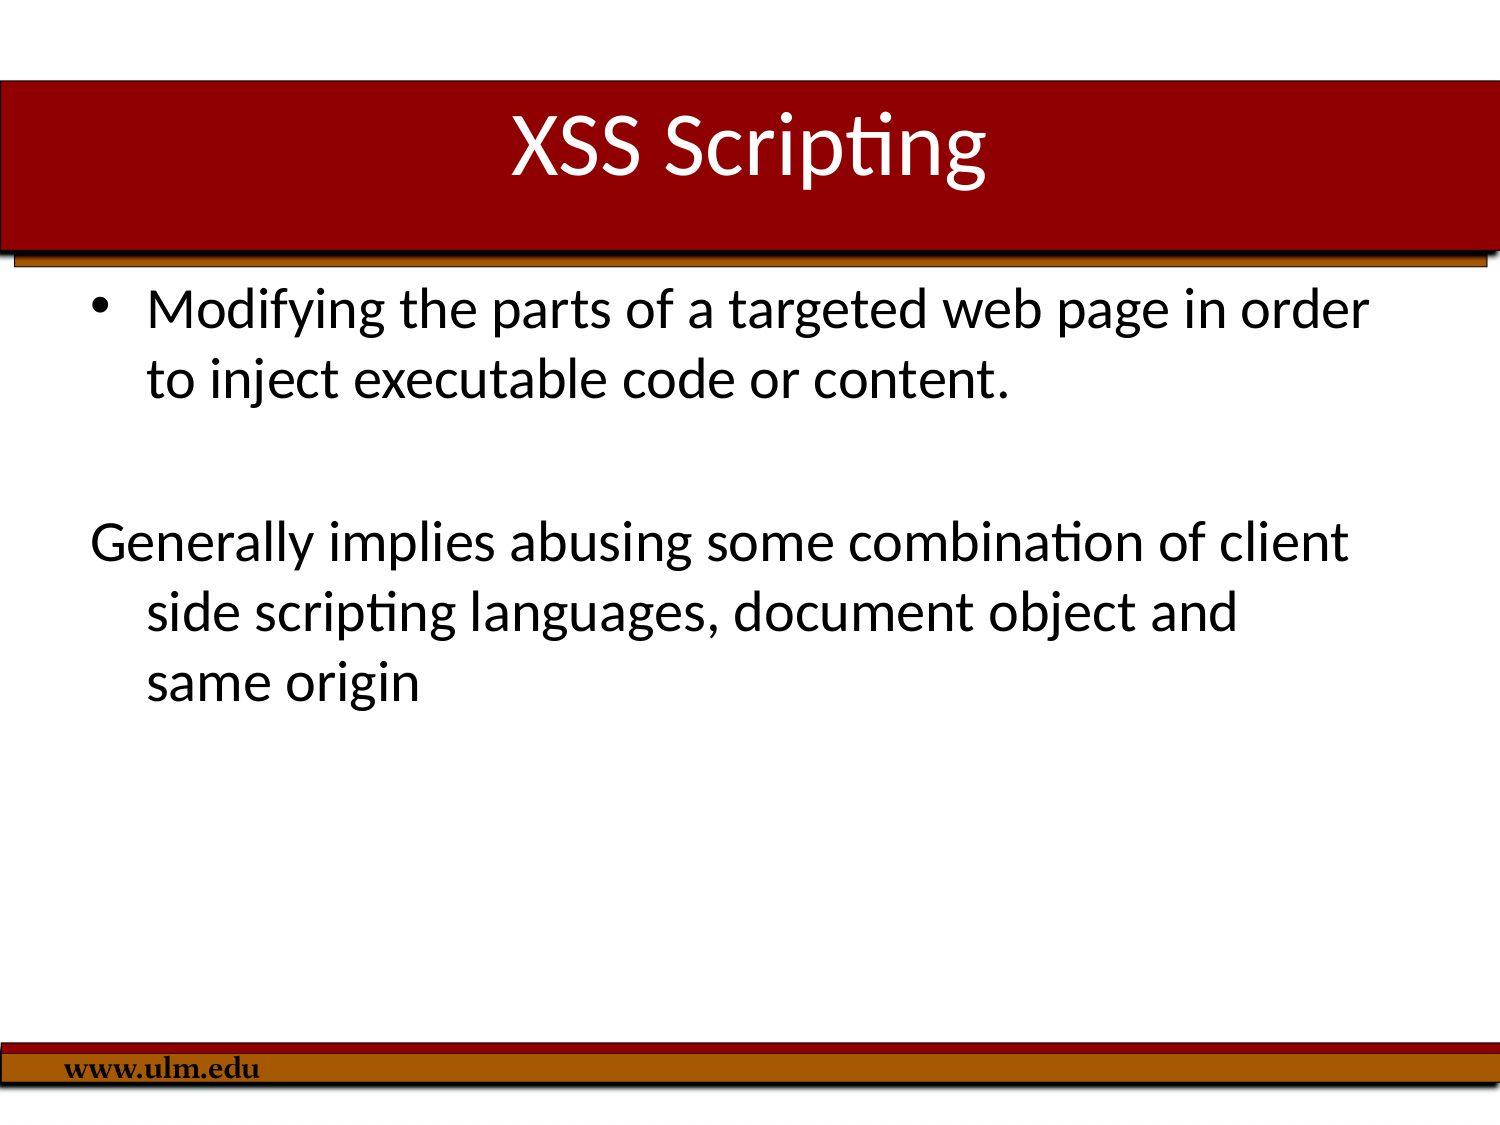

# XSS Scripting
Modifying the parts of a targeted web page in order to inject executable code or content.

Generally implies abusing some combination of client side scripting languages, document object and same origin